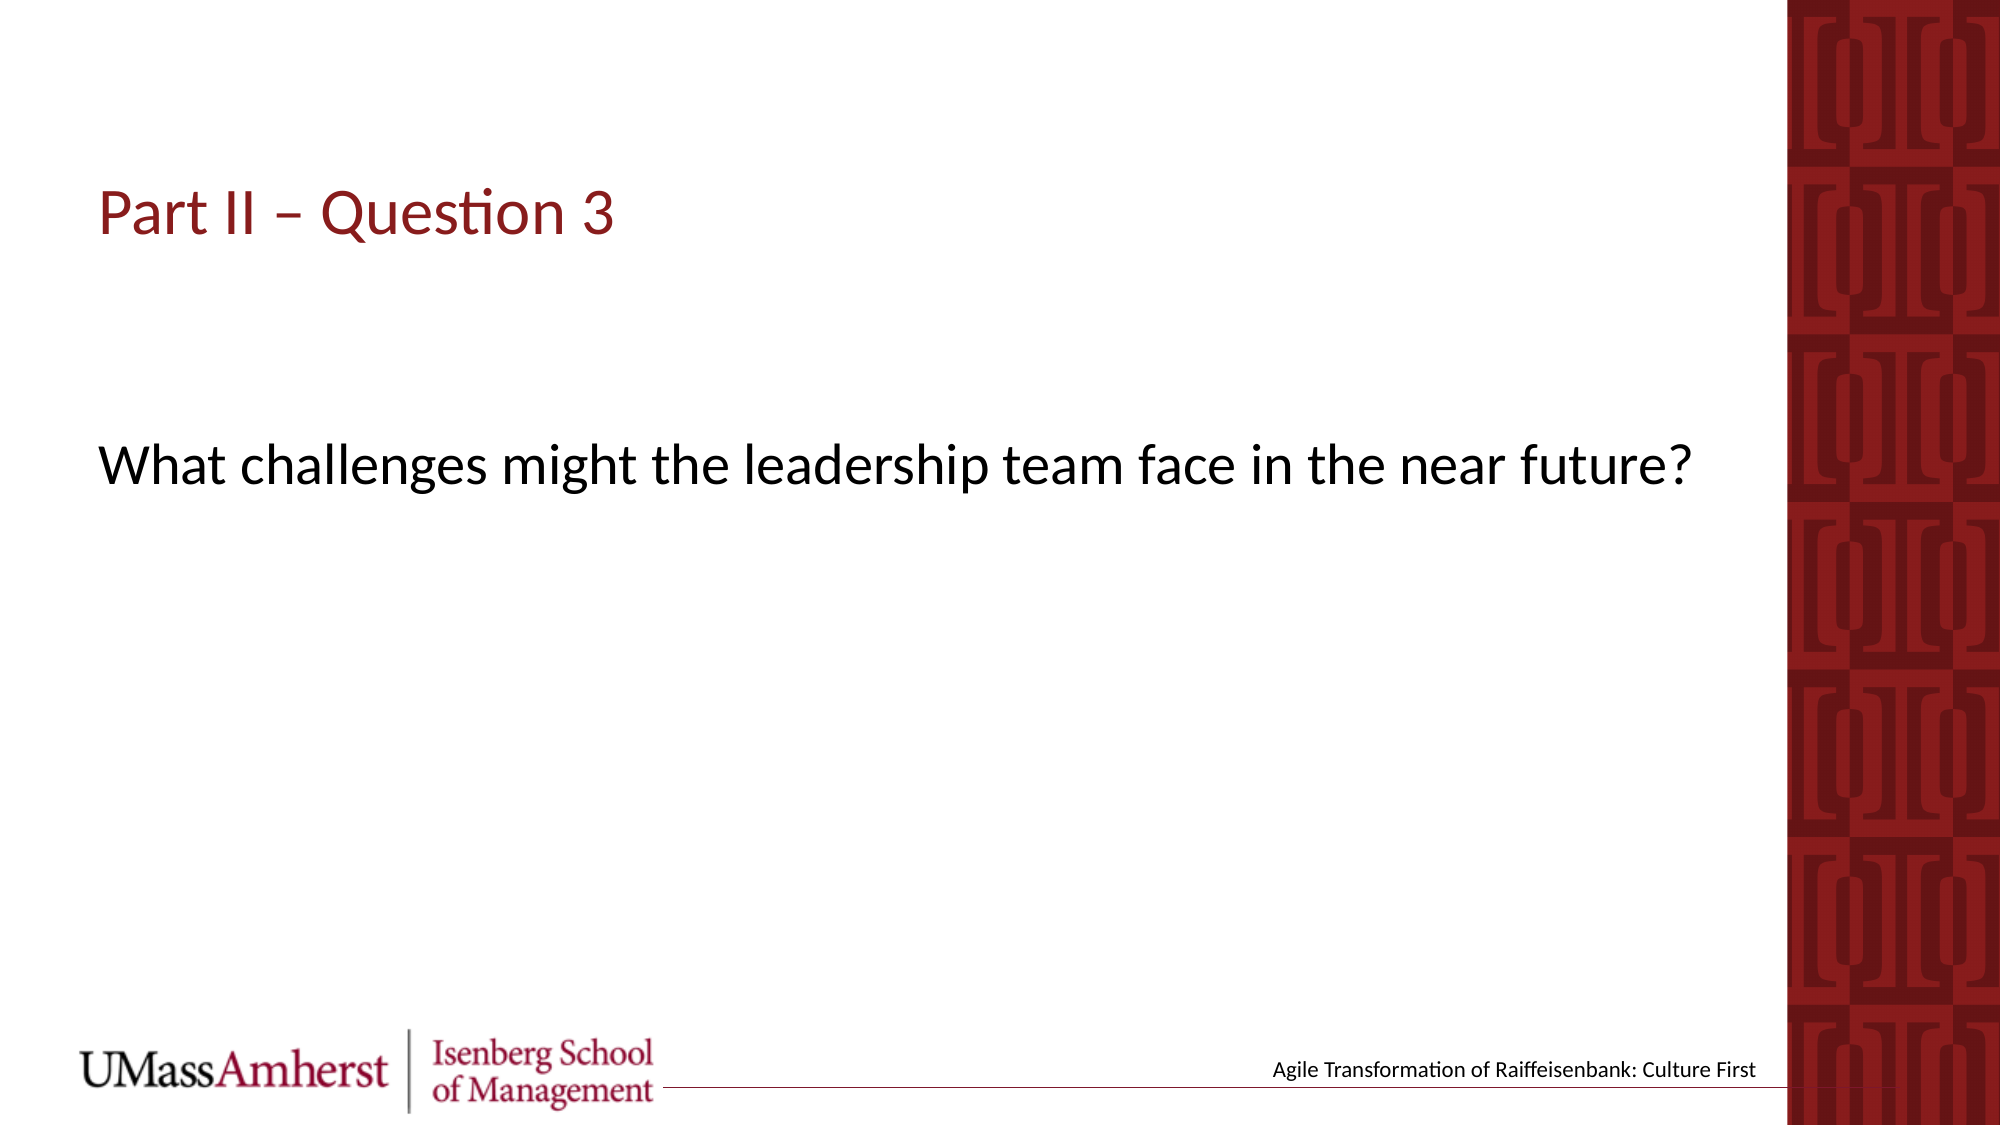

Part II – Question 3
What challenges might the leadership team face in the near future?